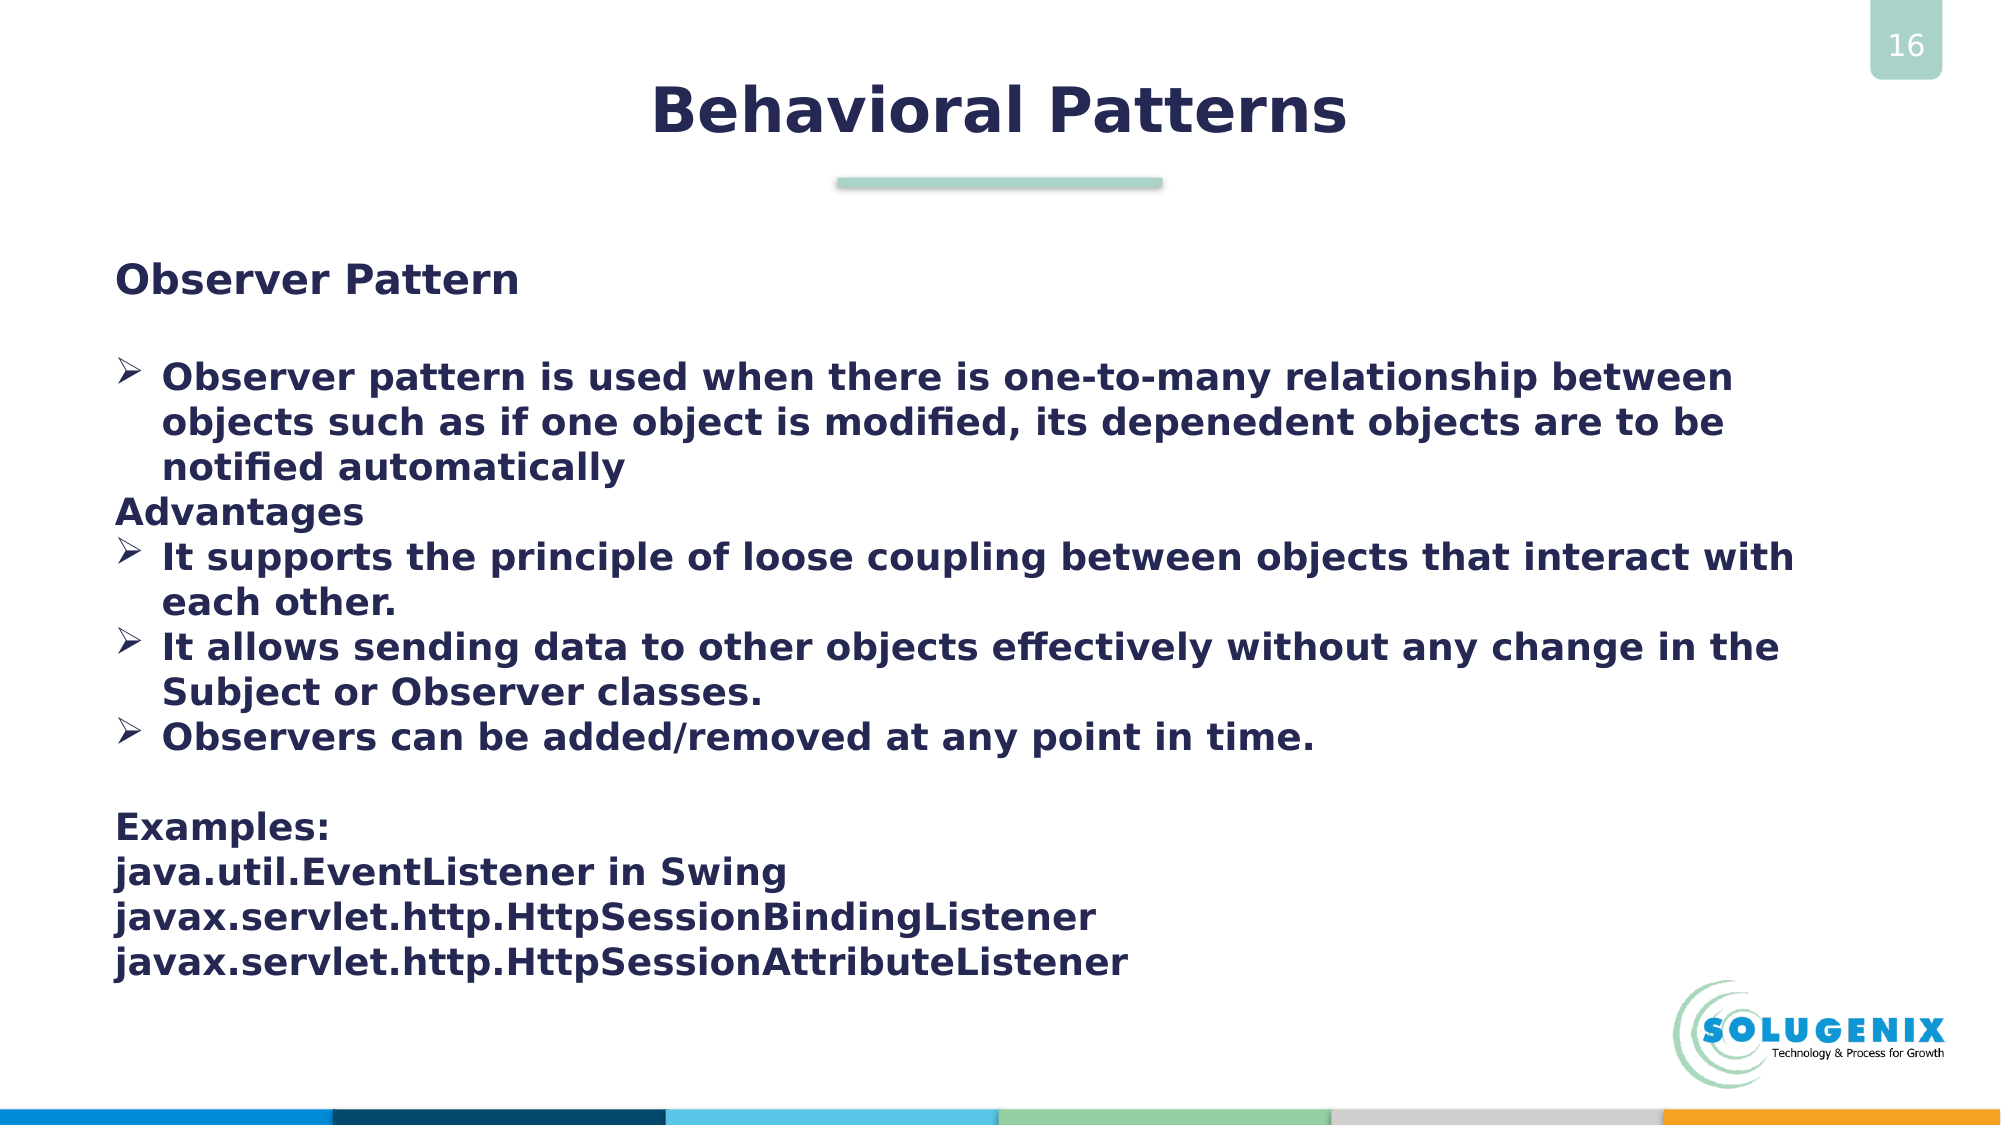

# Behavioral Patterns

Observer Pattern

Observer pattern is used when there is one-to-many relationship between objects such as if one object is modified, its depenedent objects are to be notified automatically
Advantages
It supports the principle of loose coupling between objects that interact with each other.
It allows sending data to other objects effectively without any change in the Subject or Observer classes.
Observers can be added/removed at any point in time.

Examples:
java.util.EventListener in Swing
javax.servlet.http.HttpSessionBindingListener
javax.servlet.http.HttpSessionAttributeListener